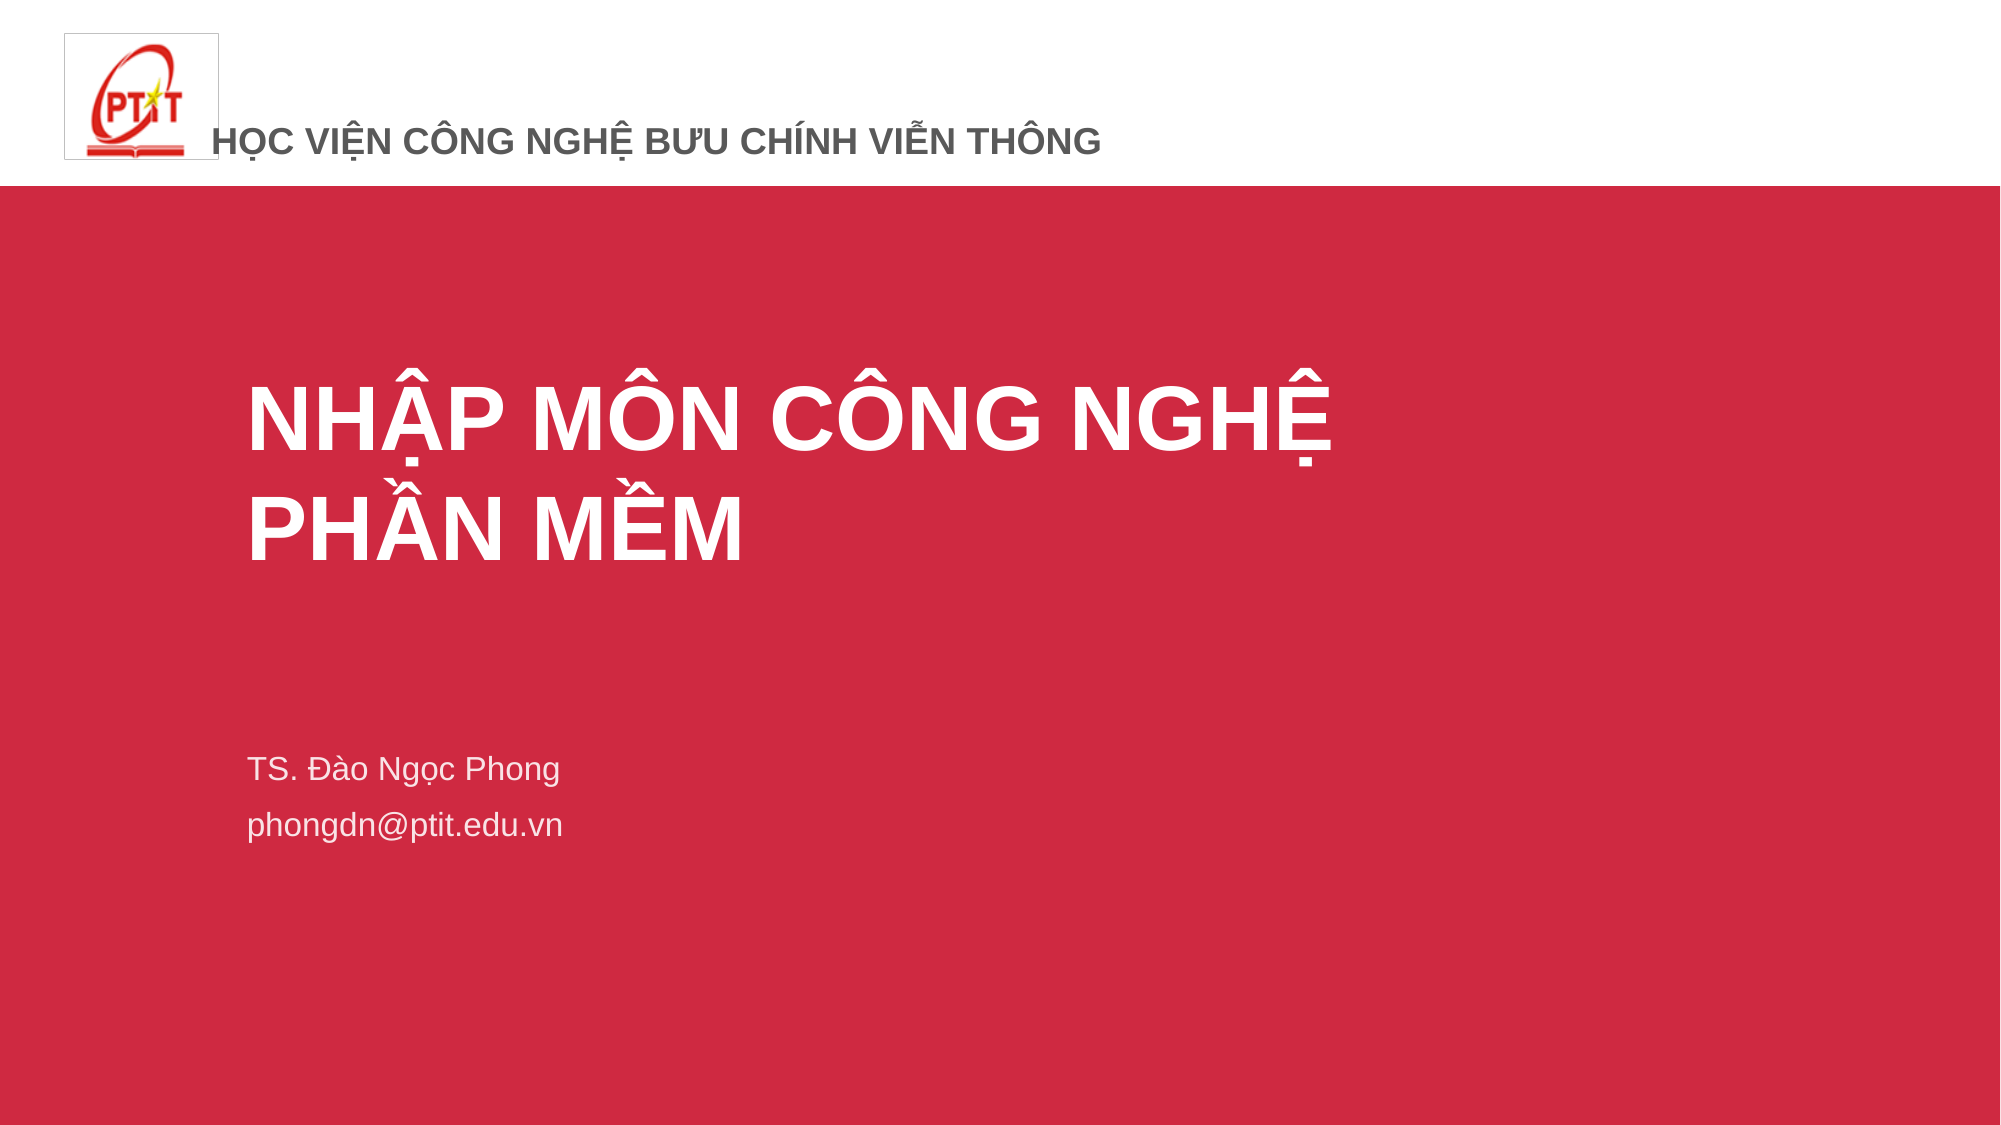

# NHẬP MÔN CÔNG NGHỆ PHẦN MỀM
TS. Đào Ngọc Phong
phongdn@ptit.edu.vn